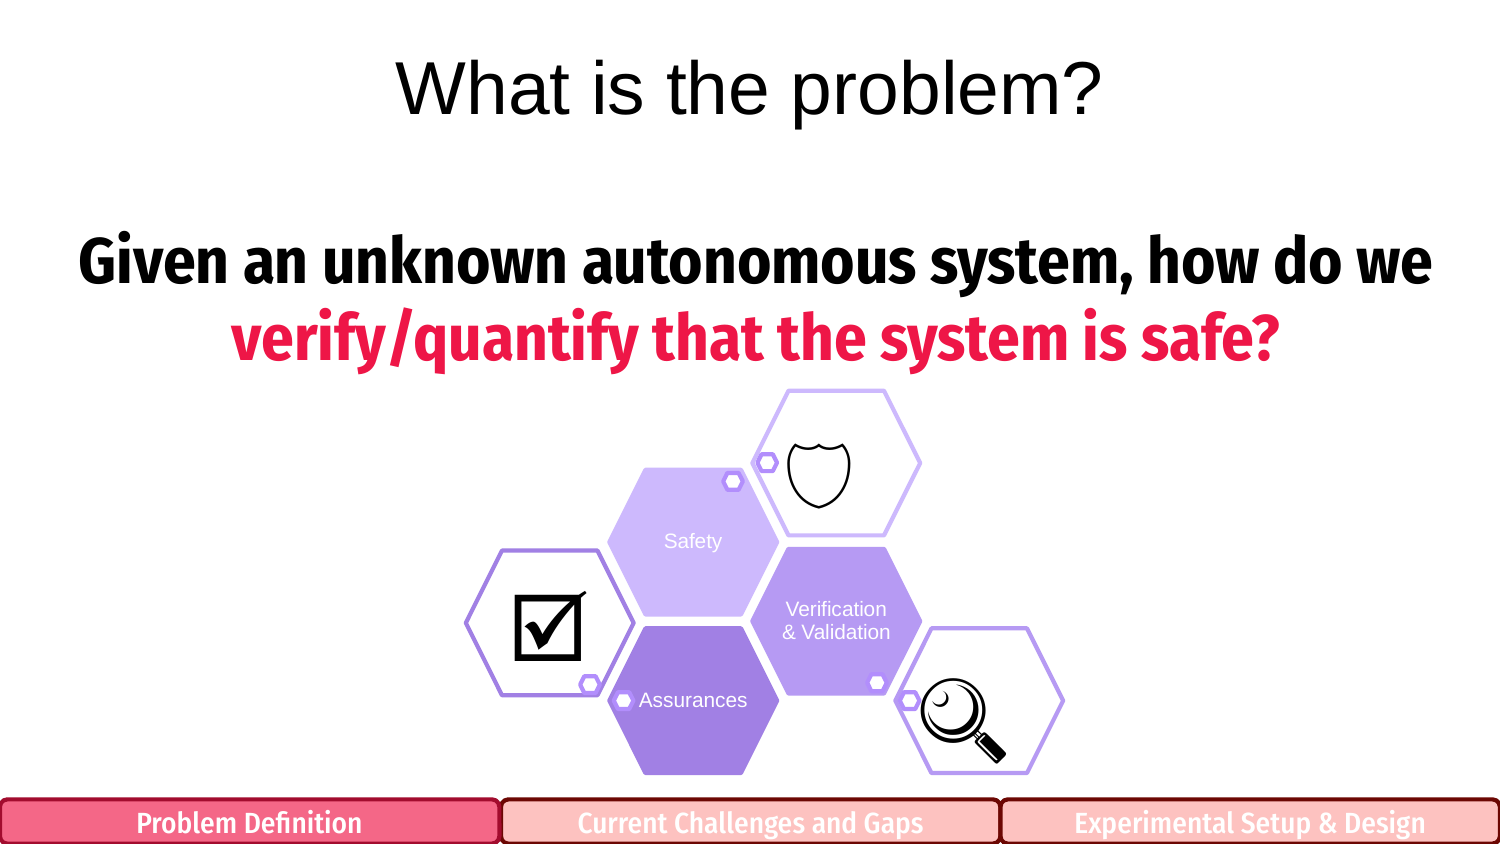

# What is the problem?
Given an unknown autonomous system, how do we verify/quantify that the system is safe?
Assurances
Verification & Validation
Safety
🛡️
🗹
🔍
Problem Definition
Current Challenges and Gaps
Experimental Setup & Design